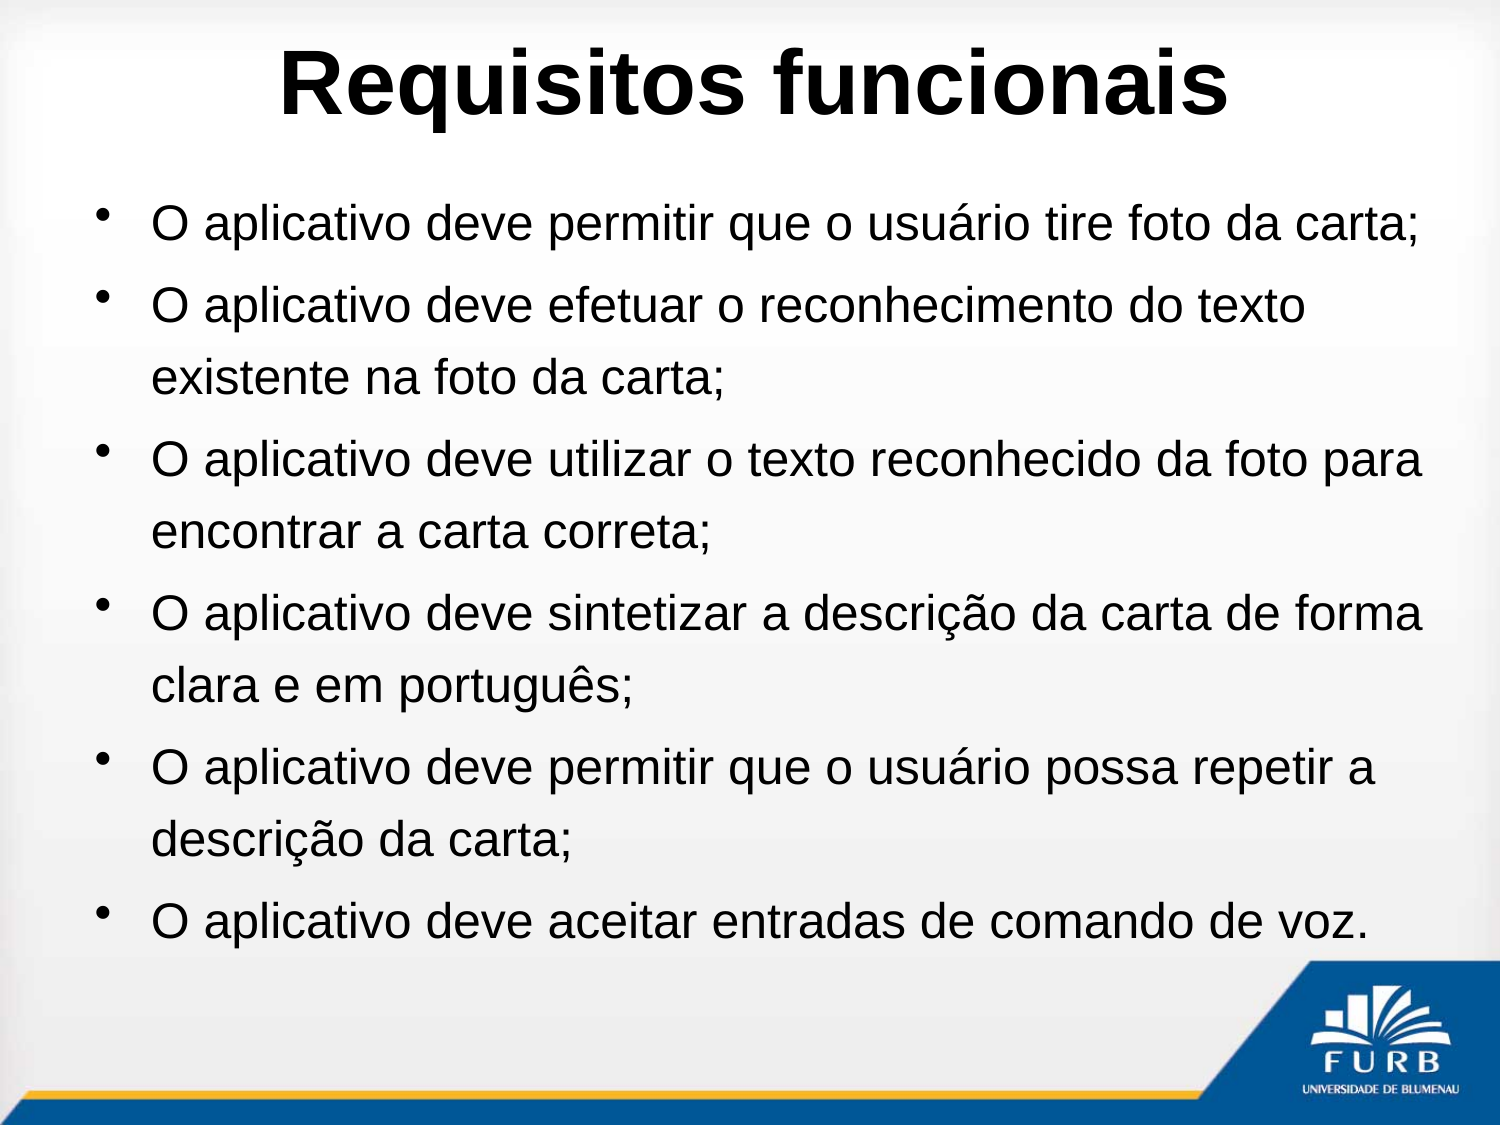

# Requisitos funcionais
O aplicativo deve permitir que o usuário tire foto da carta;
O aplicativo deve efetuar o reconhecimento do texto existente na foto da carta;
O aplicativo deve utilizar o texto reconhecido da foto para encontrar a carta correta;
O aplicativo deve sintetizar a descrição da carta de forma clara e em português;
O aplicativo deve permitir que o usuário possa repetir a descrição da carta;
O aplicativo deve aceitar entradas de comando de voz.